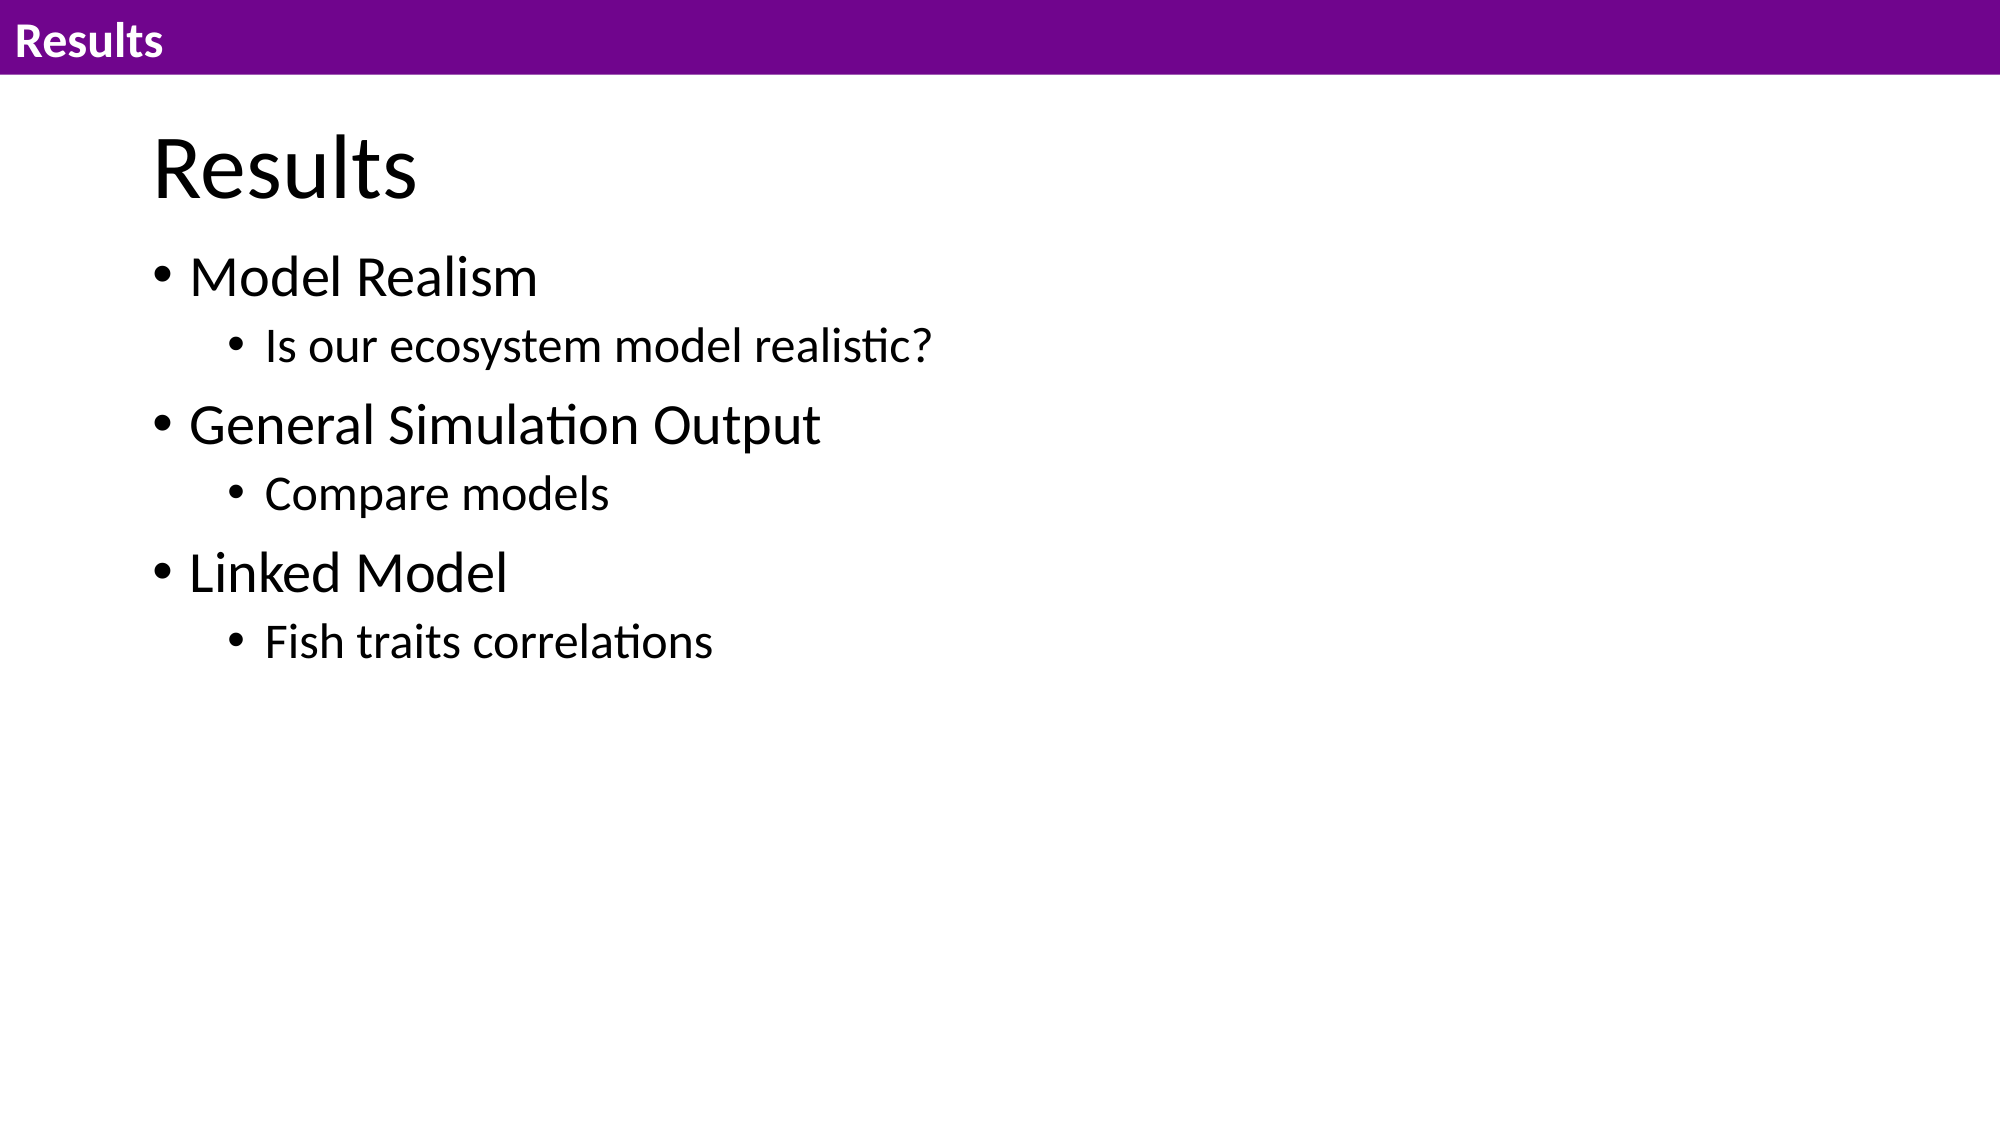

Results
33
# Results
Model Realism
Is our ecosystem model realistic?
General Simulation Output
Compare models
Linked Model
Fish traits correlations